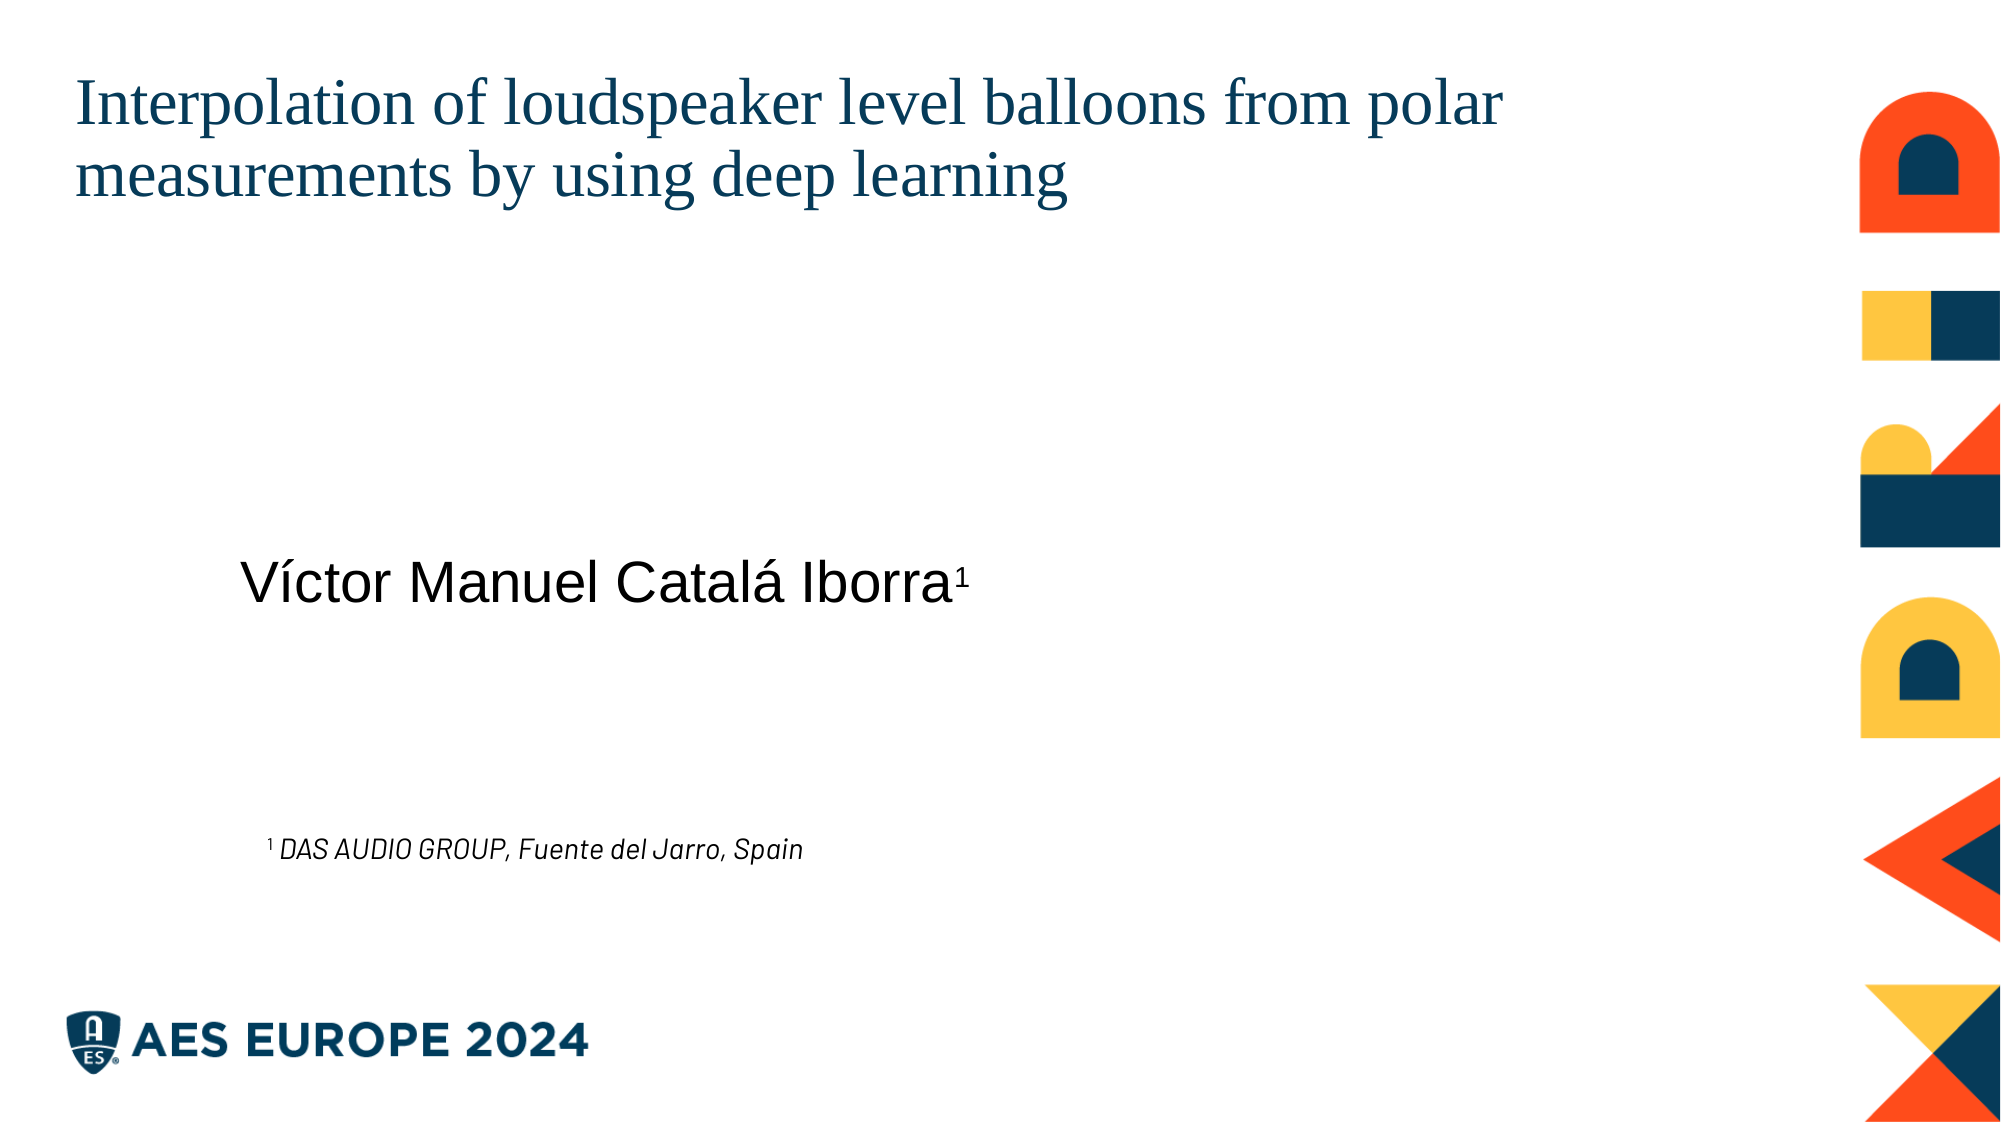

# Interpolation of loudspeaker level balloons from polar measurements by using deep learning
Víctor Manuel Catalá Iborra1
1 DAS AUDIO GROUP, Fuente del Jarro, Spain